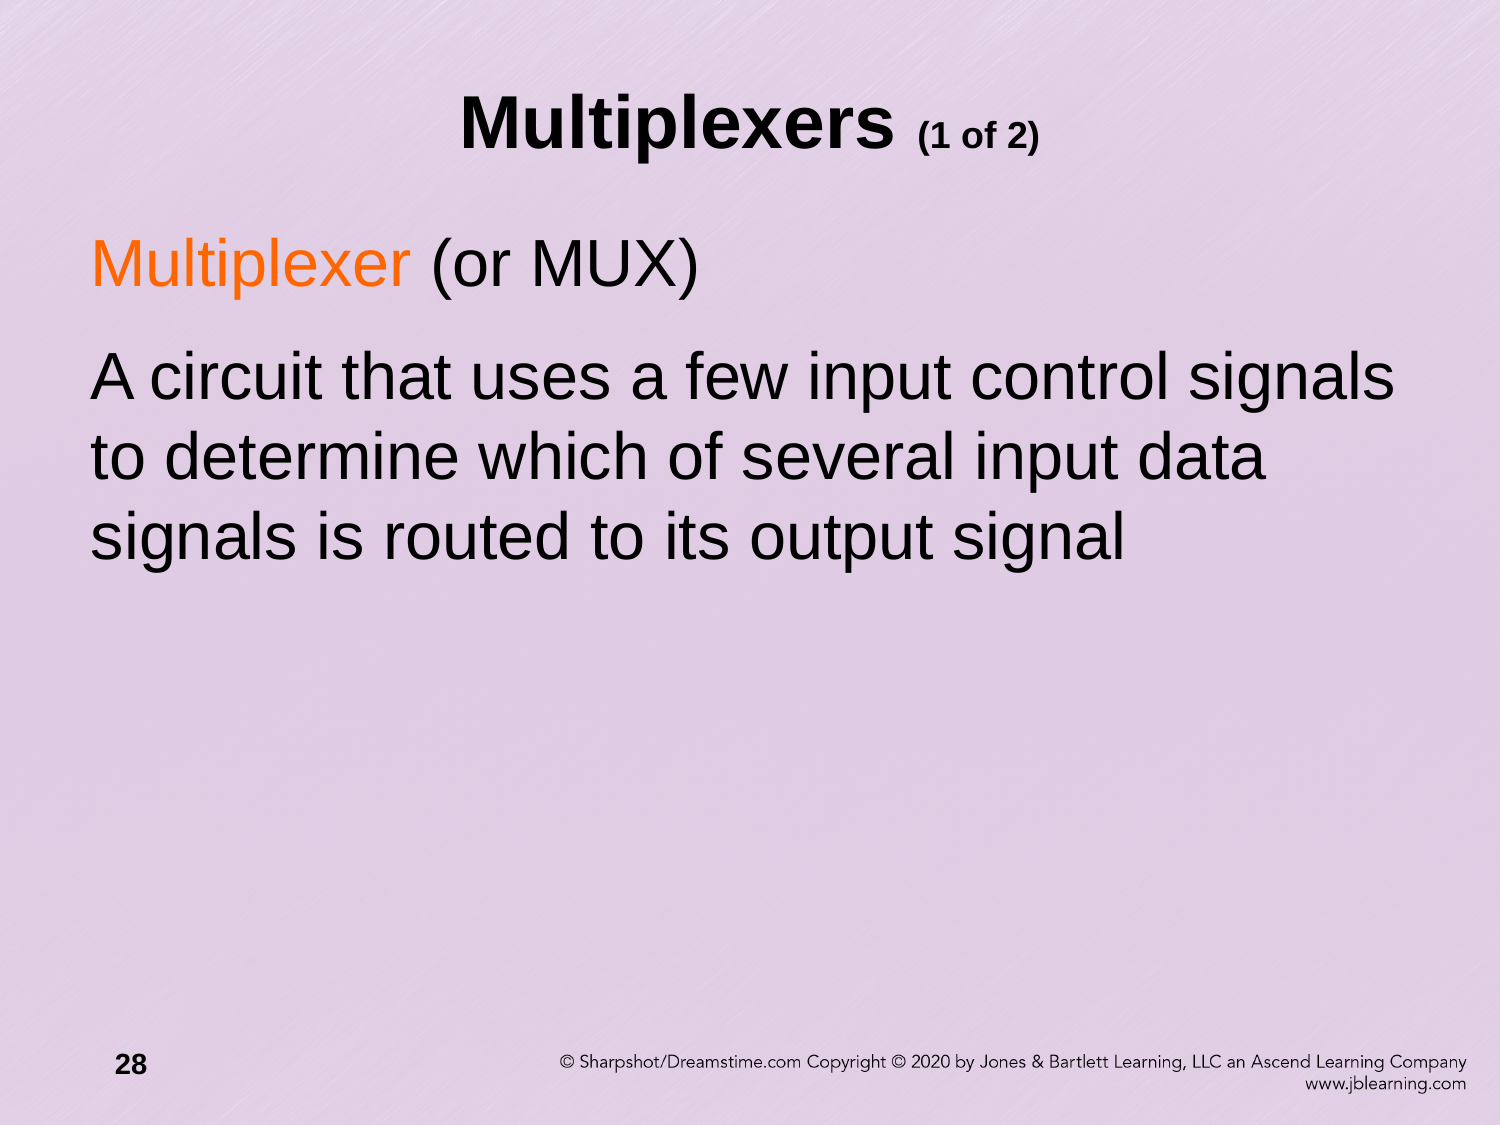

# Multiplexers (1 of 2)
Multiplexer (or MUX)
A circuit that uses a few input control signals to determine which of several input data signals is routed to its output signal
28